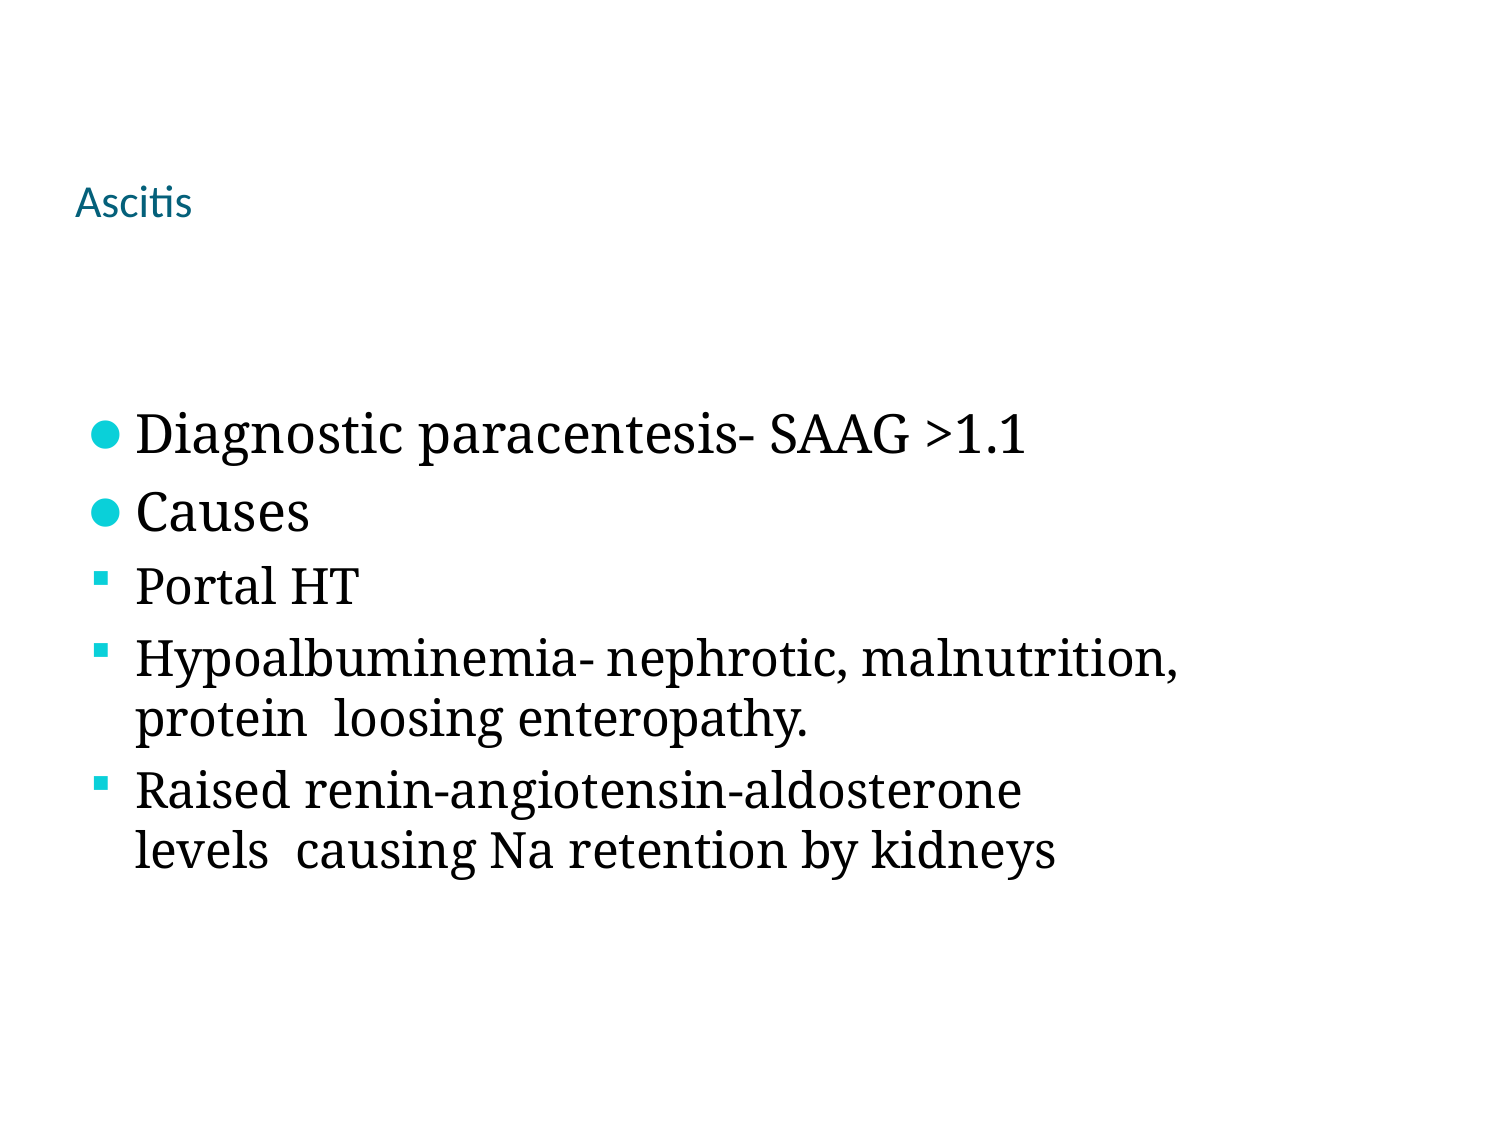

# Ascitis
Diagnostic paracentesis- SAAG >1.1
Causes
Portal HT
Hypoalbuminemia- nephrotic, malnutrition, protein  loosing enteropathy.
Raised renin-angiotensin-aldosterone levels  causing Na retention by kidneys